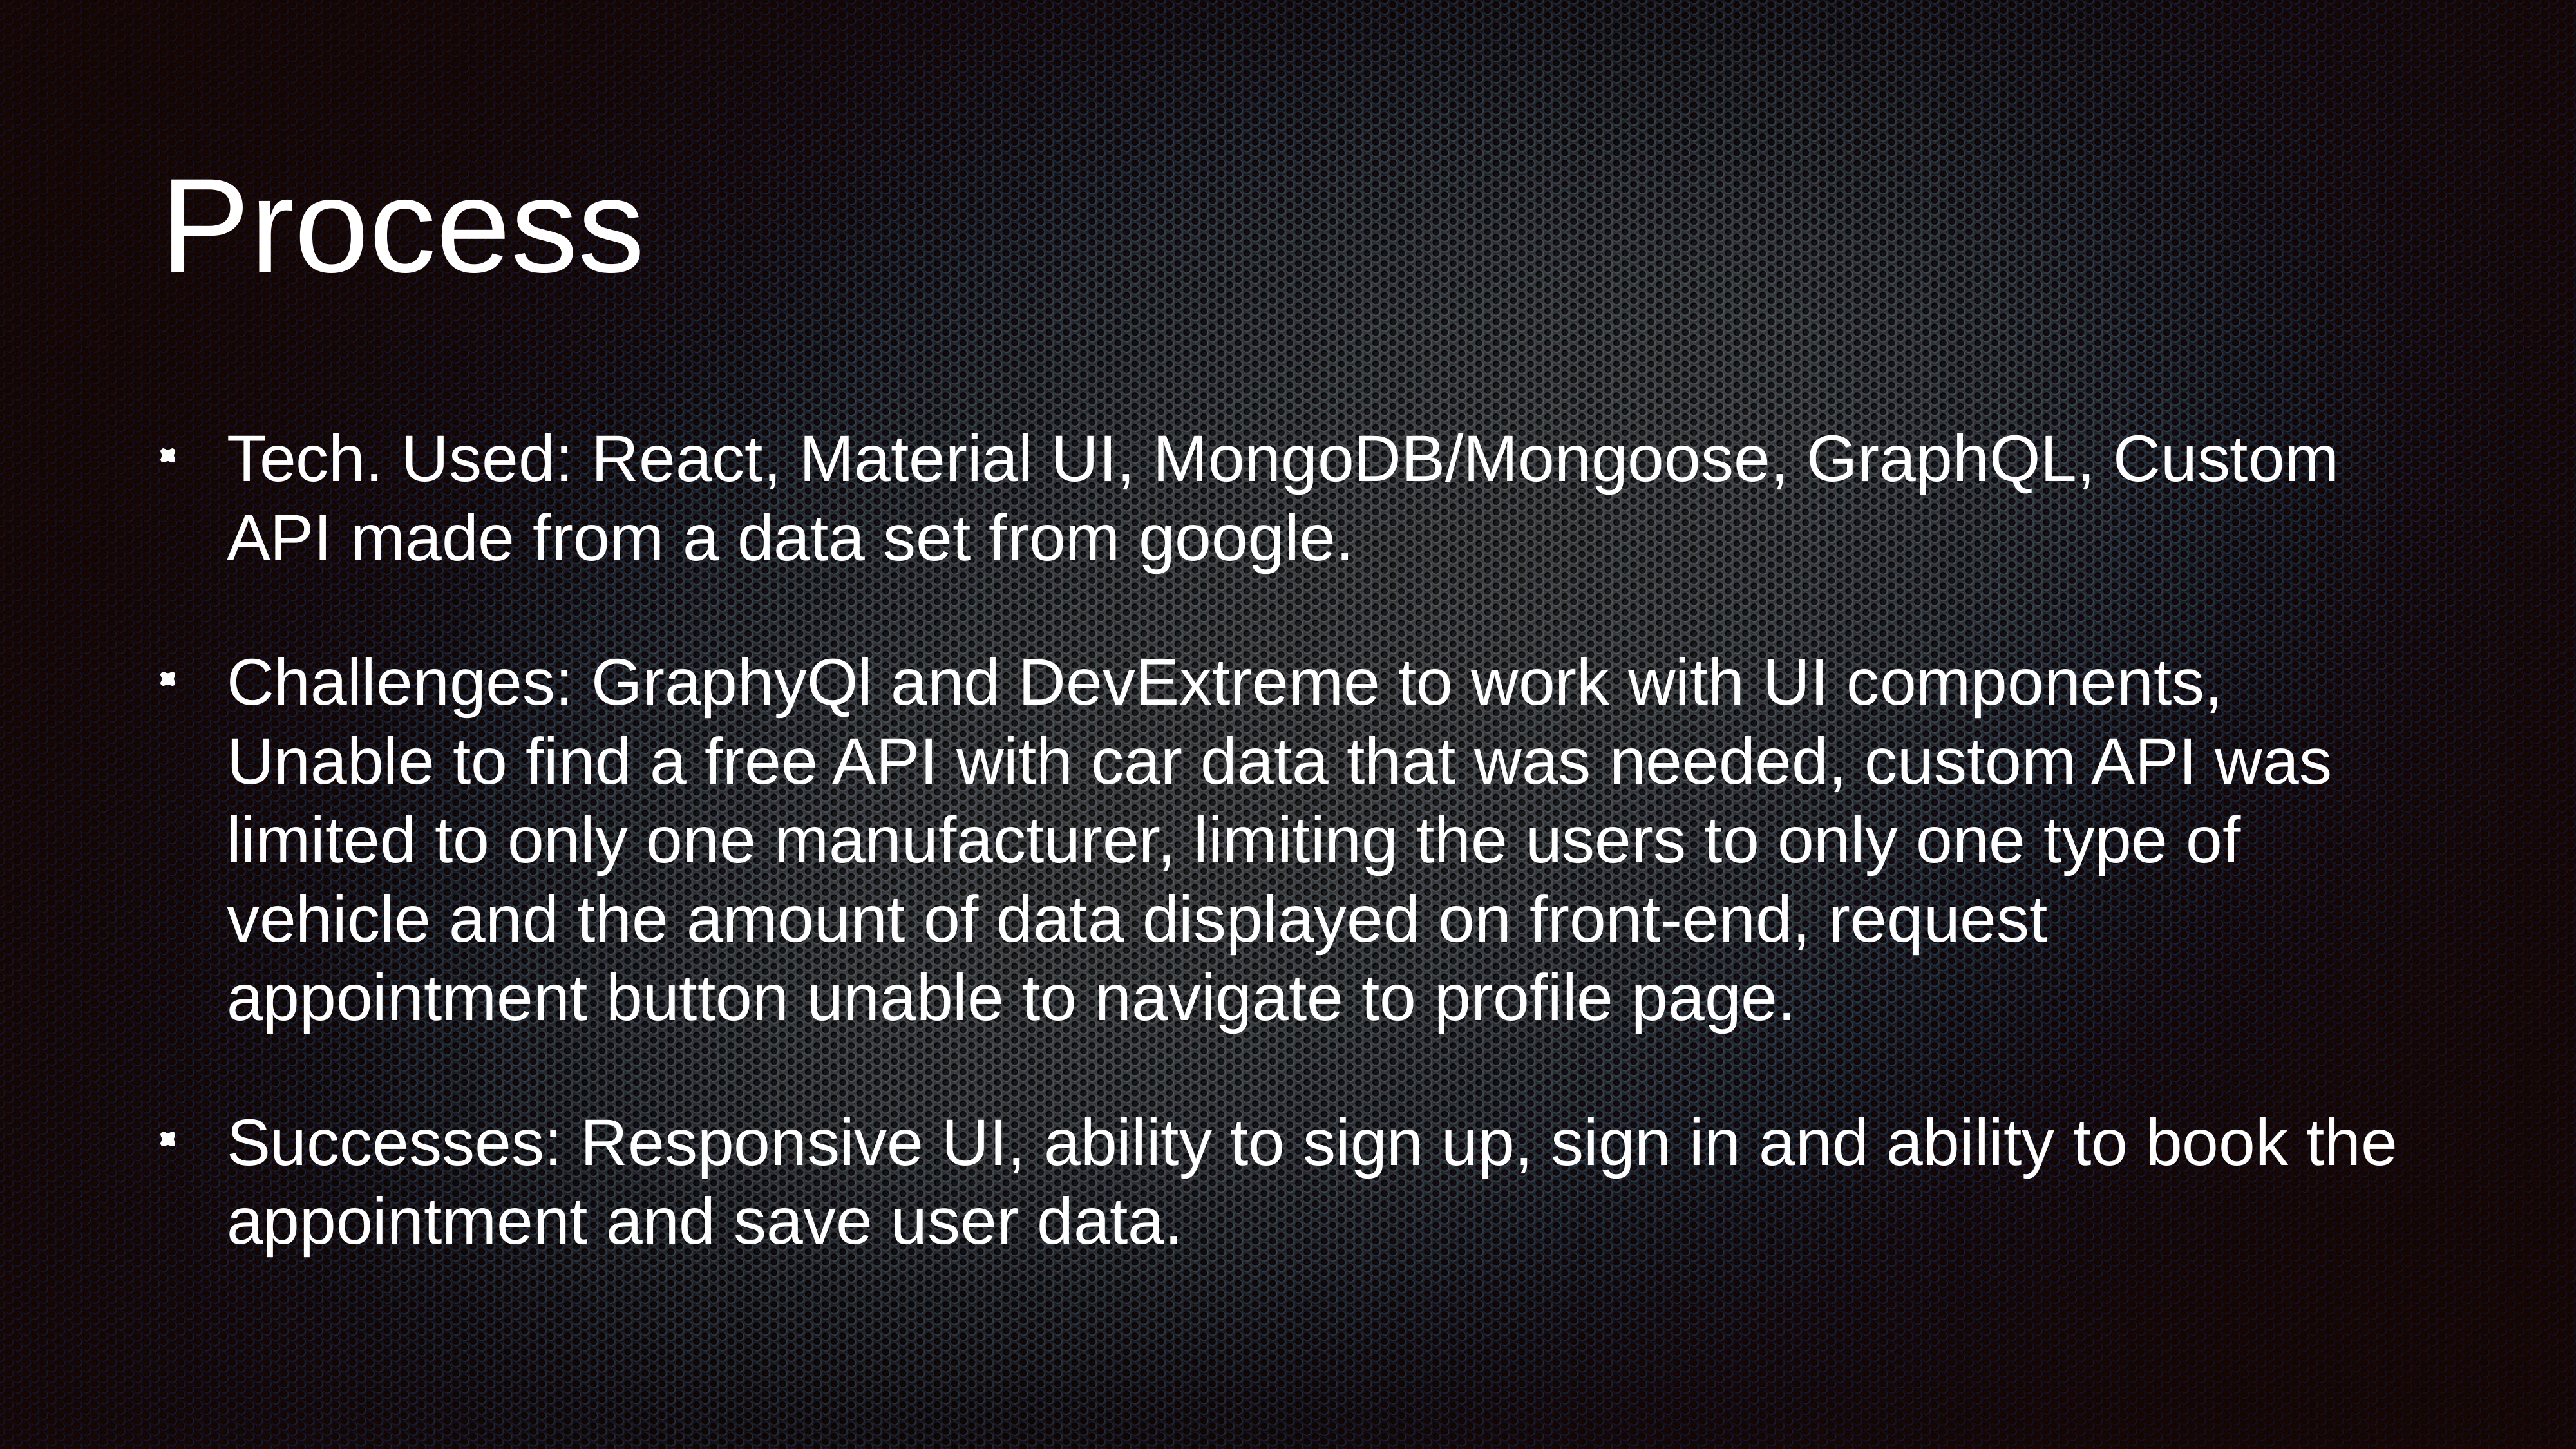

# Process
Tech. Used: React, Material UI, MongoDB/Mongoose, GraphQL, Custom API made from a data set from google.
Challenges: GraphyQl and DevExtreme to work with UI components, Unable to find a free API with car data that was needed, custom API was limited to only one manufacturer, limiting the users to only one type of vehicle and the amount of data displayed on front-end, request appointment button unable to navigate to profile page.
Successes: Responsive UI, ability to sign up, sign in and ability to book the appointment and save user data.